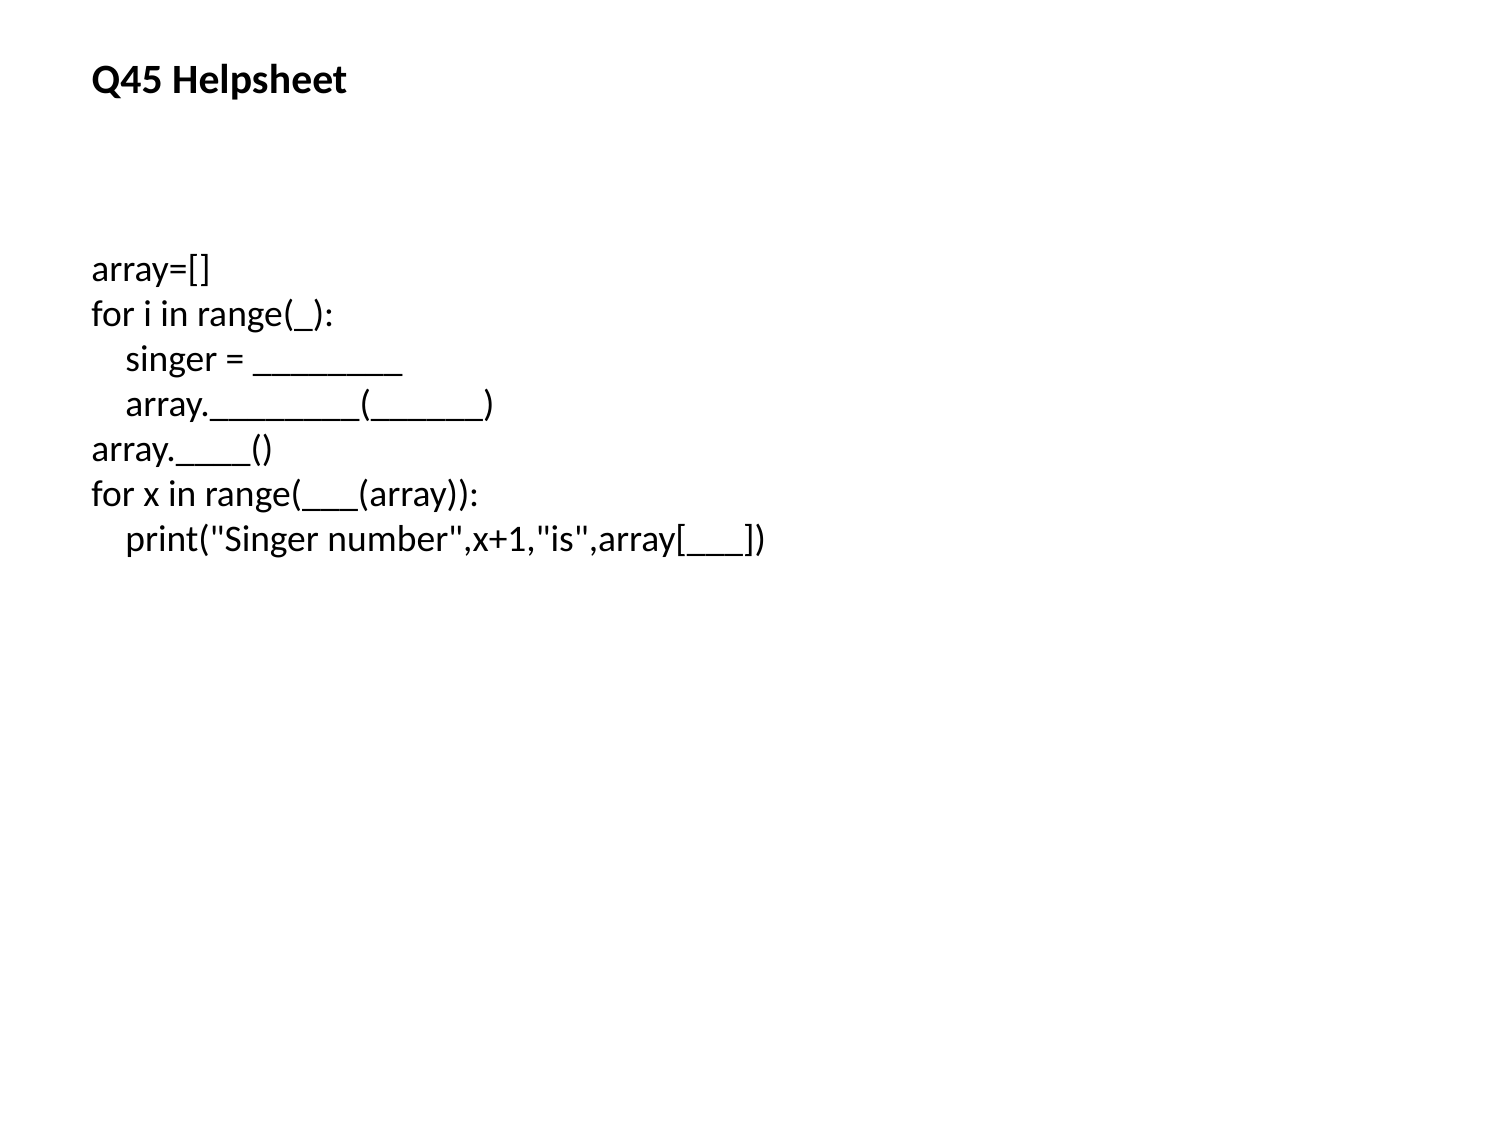

Q45 Helpsheet
array=[]
for i in range(_):
    singer = ________
    array.________(______)
array.____()
for x in range(___(array)):
    print("Singer number",x+1,"is",array[___])